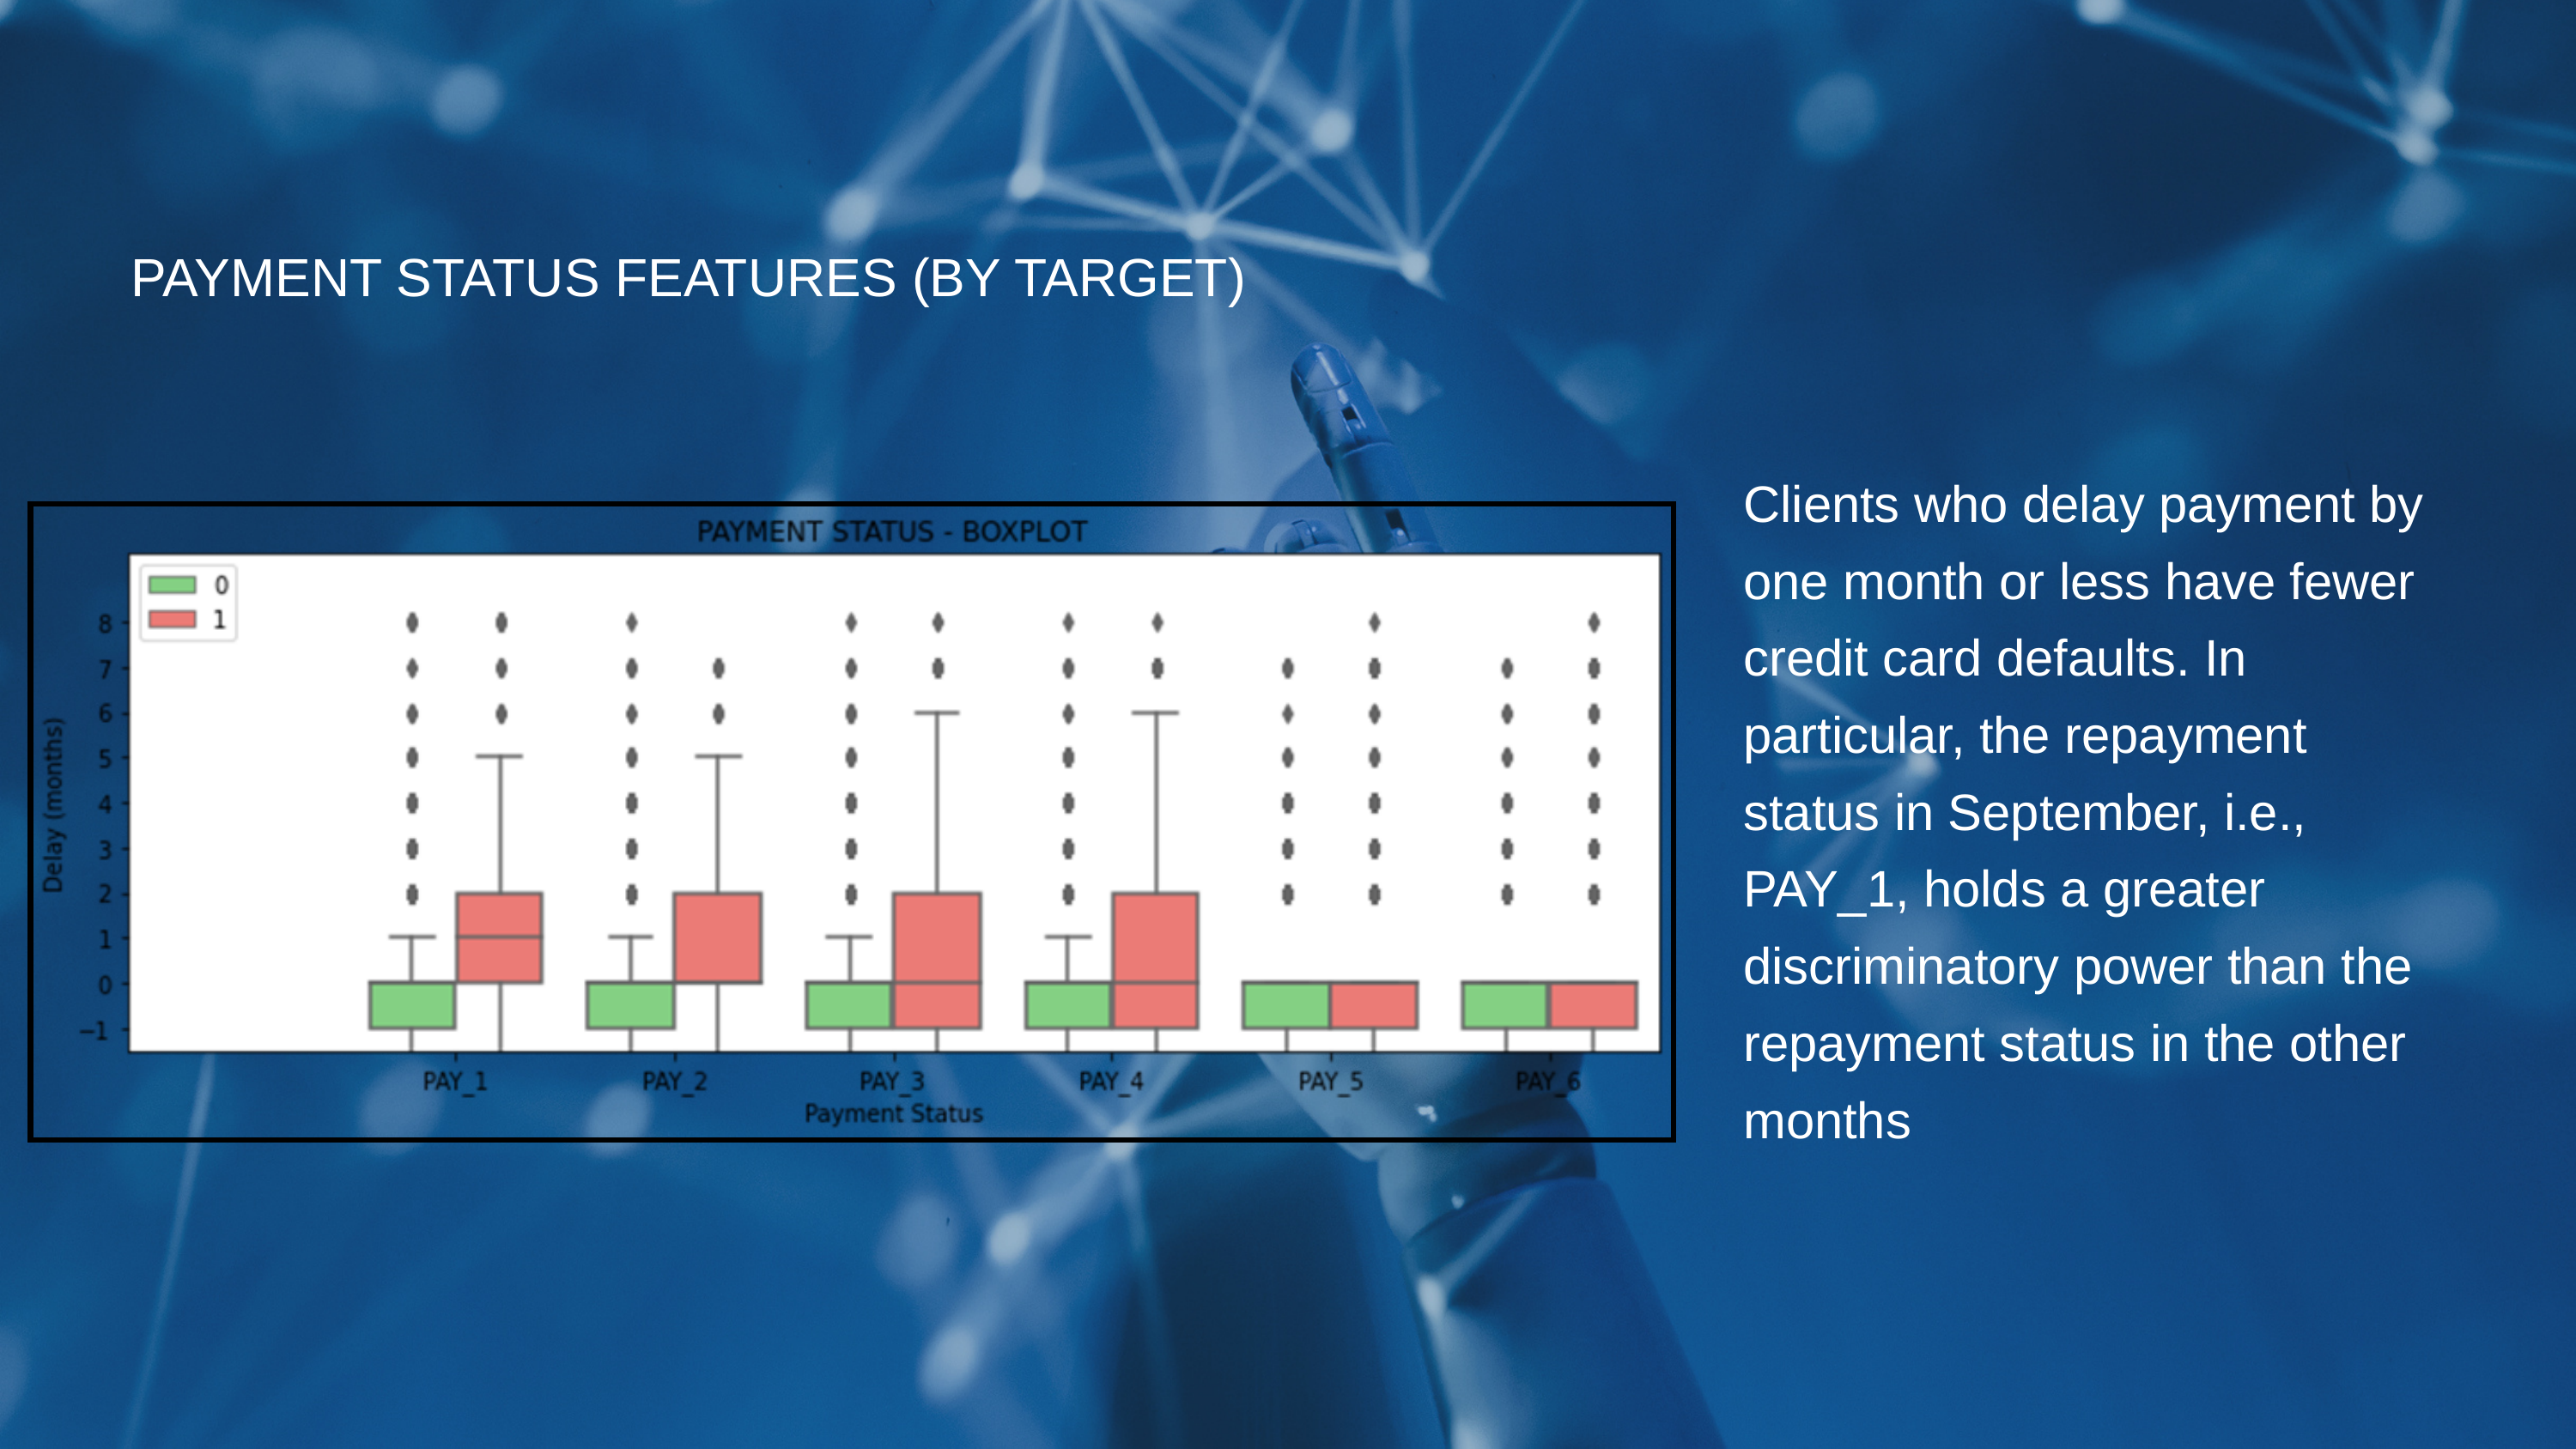

PAYMENT STATUS FEATURES (BY TARGET)

Clients who delay payment by one month or less have fewer credit card defaults. In particular, the repayment status in September, i.e., PAY_1, holds a greater discriminatory power than the repayment status in the other months